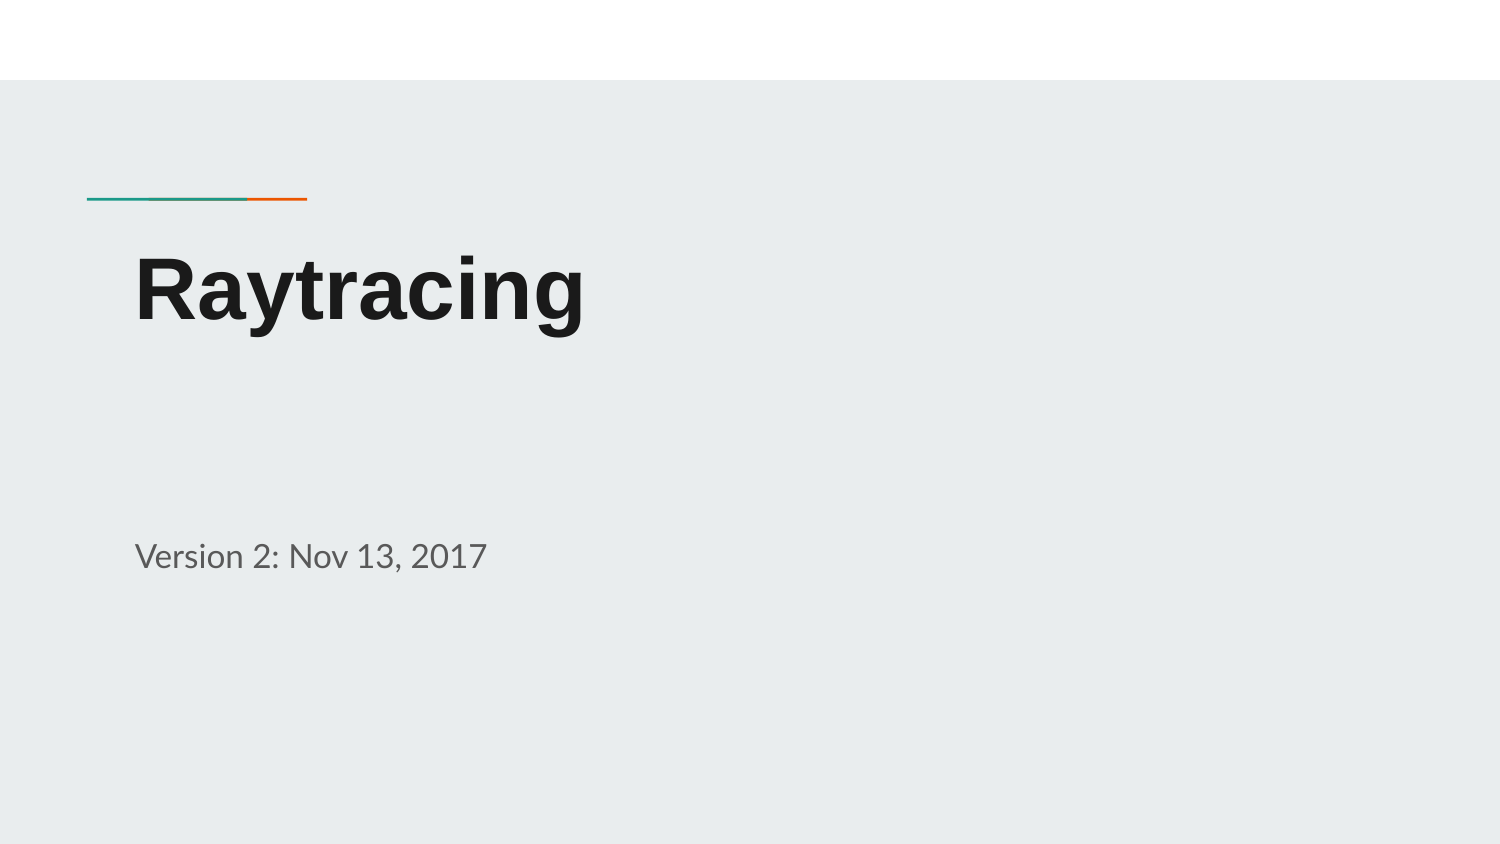

# Raytracing
Version 2: Nov 13, 2017